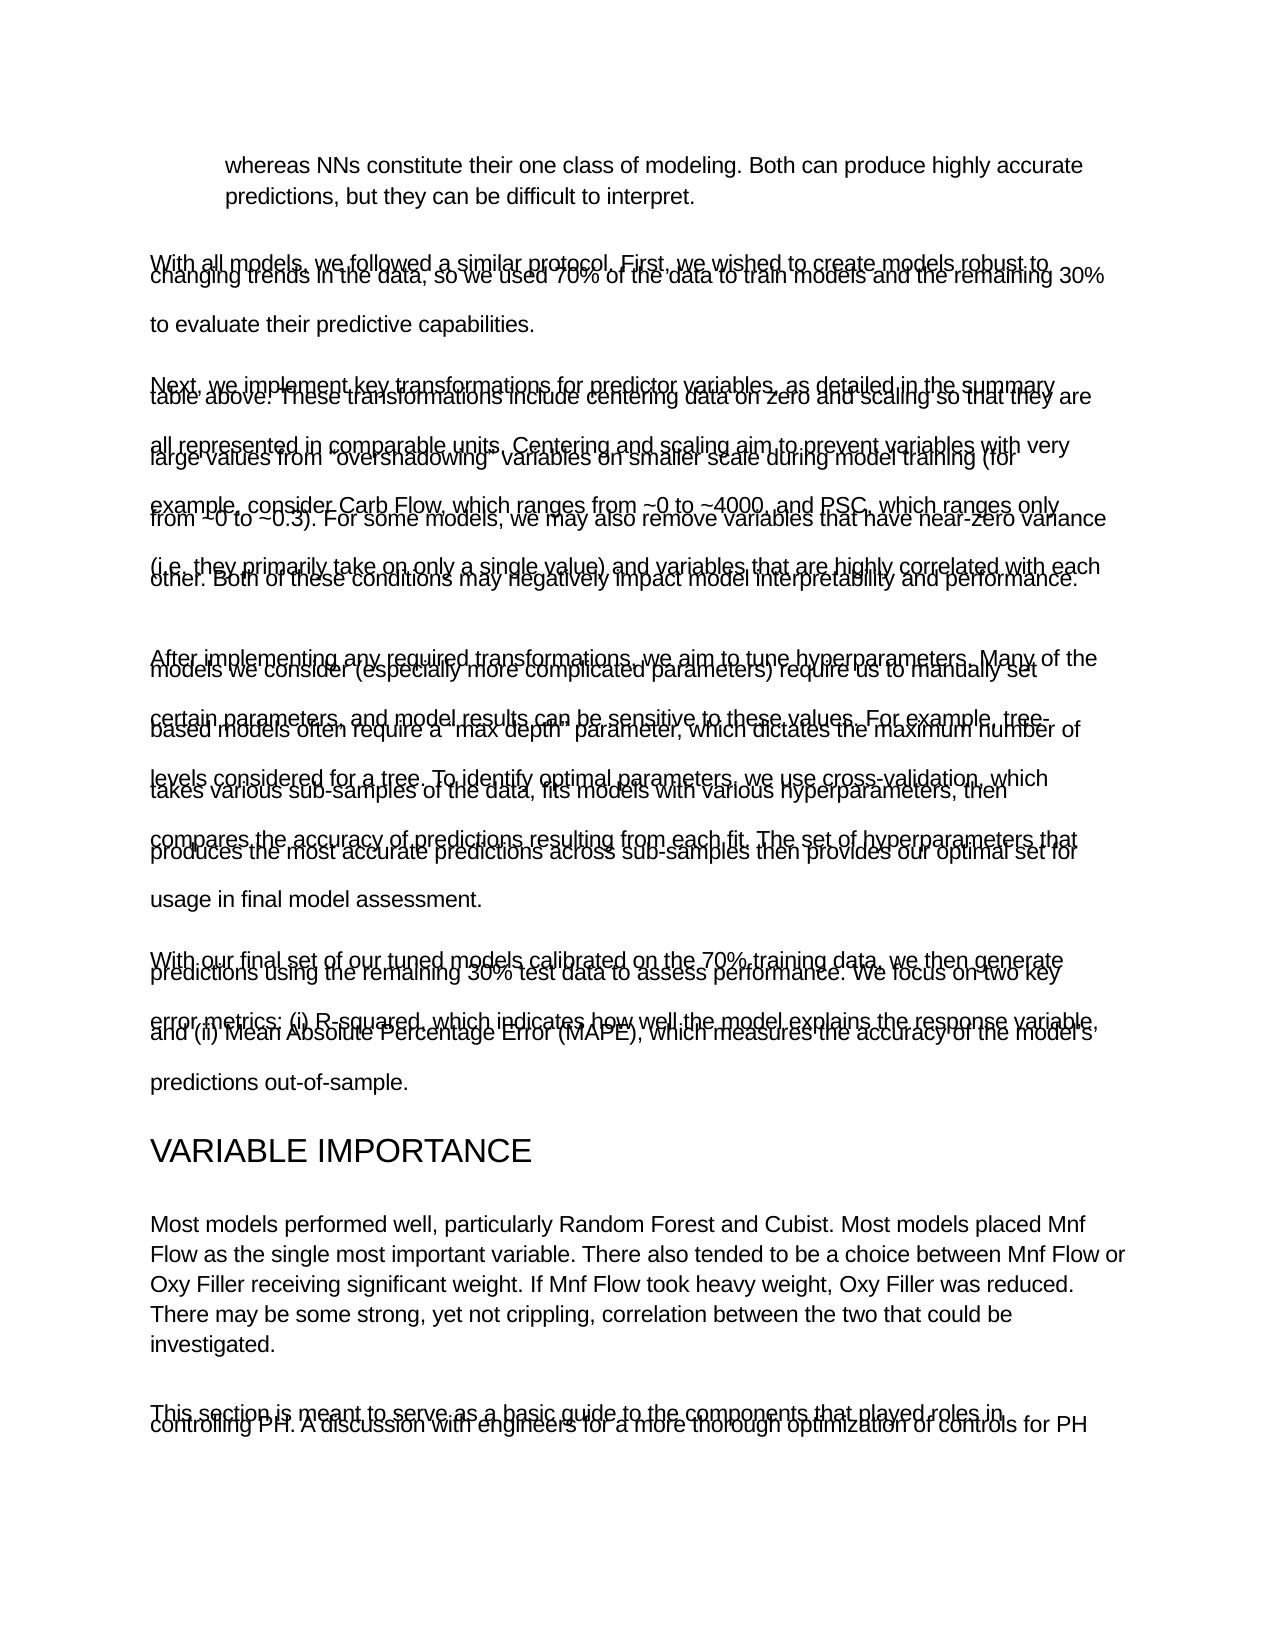

whereas NNs constitute their one class of modeling. Both can produce highly accurate predictions, but they can be difficult to interpret.
With all models, we followed a similar protocol. First, we wished to create models robust to
changing trends in the data, so we used 70% of the data to train models and the remaining 30%
to evaluate their predictive capabilities.
Next, we implement key transformations for predictor variables, as detailed in the summary
table above. These transformations include centering data on zero and scaling so that they are
all represented in comparable units. Centering and scaling aim to prevent variables with very
large values from “overshadowing” variables on smaller scale during model training (for
example, consider Carb Flow, which ranges from ~0 to ~4000, and PSC, which ranges only
from ~0 to ~0.3). For some models, we may also remove variables that have near-zero variance
(i.e. they primarily take on only a single value) and variables that are highly correlated with each
other. Both of these conditions may negatively impact model interpretability and performance.
After implementing any required transformations, we aim to tune hyperparameters. Many of the
models we consider (especially more complicated parameters) require us to manually set
certain parameters, and model results can be sensitive to these values. For example, tree-
based models often require a “max depth” parameter, which dictates the maximum number of
levels considered for a tree. To identify optimal parameters, we use cross-validation, which
takes various sub-samples of the data, fits models with various hyperparameters, then
compares the accuracy of predictions resulting from each fit. The set of hyperparameters that
produces the most accurate predictions across sub-samples then provides our optimal set for
usage in final model assessment.
With our final set of our tuned models calibrated on the 70% training data, we then generate
predictions using the remaining 30% test data to assess performance. We focus on two key
error metrics: (i) R-squared, which indicates how well the model explains the response variable,
and (ii) Mean Absolute Percentage Error (MAPE), which measures the accuracy of the model’s
predictions out-of-sample.
VARIABLE IMPORTANCE

Most models performed well, particularly Random Forest and Cubist. Most models placed Mnf Flow as the single most important variable. There also tended to be a choice between Mnf Flow or Oxy Filler receiving significant weight. If Mnf Flow took heavy weight, Oxy Filler was reduced. There may be some strong, yet not crippling, correlation between the two that could be investigated.
This section is meant to serve as a basic guide to the components that played roles in
controlling PH. A discussion with engineers for a more thorough optimization of controls for PH